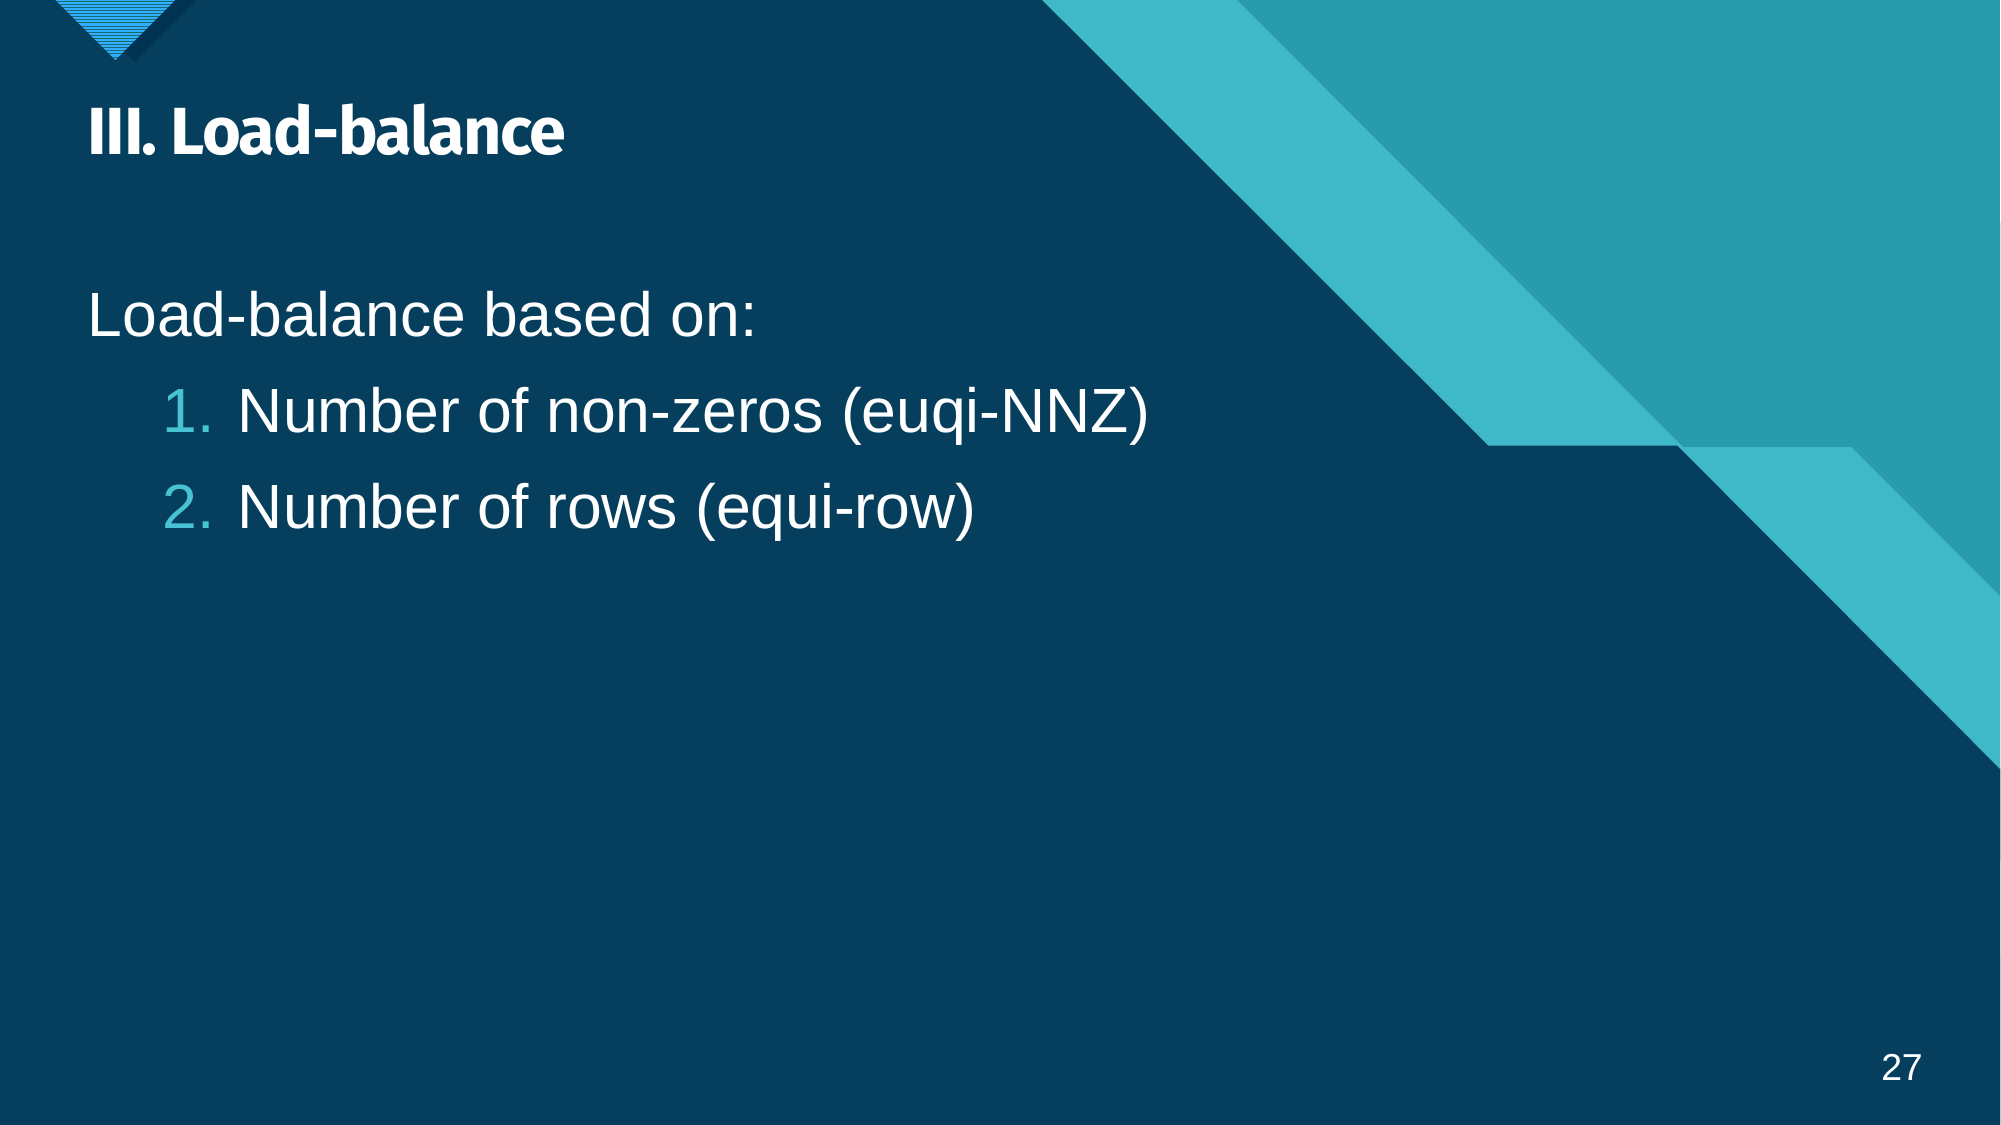

# III. Load-balance
Load-balance based on:
Number of non-zeros (euqi-NNZ)
Number of rows (equi-row)
27